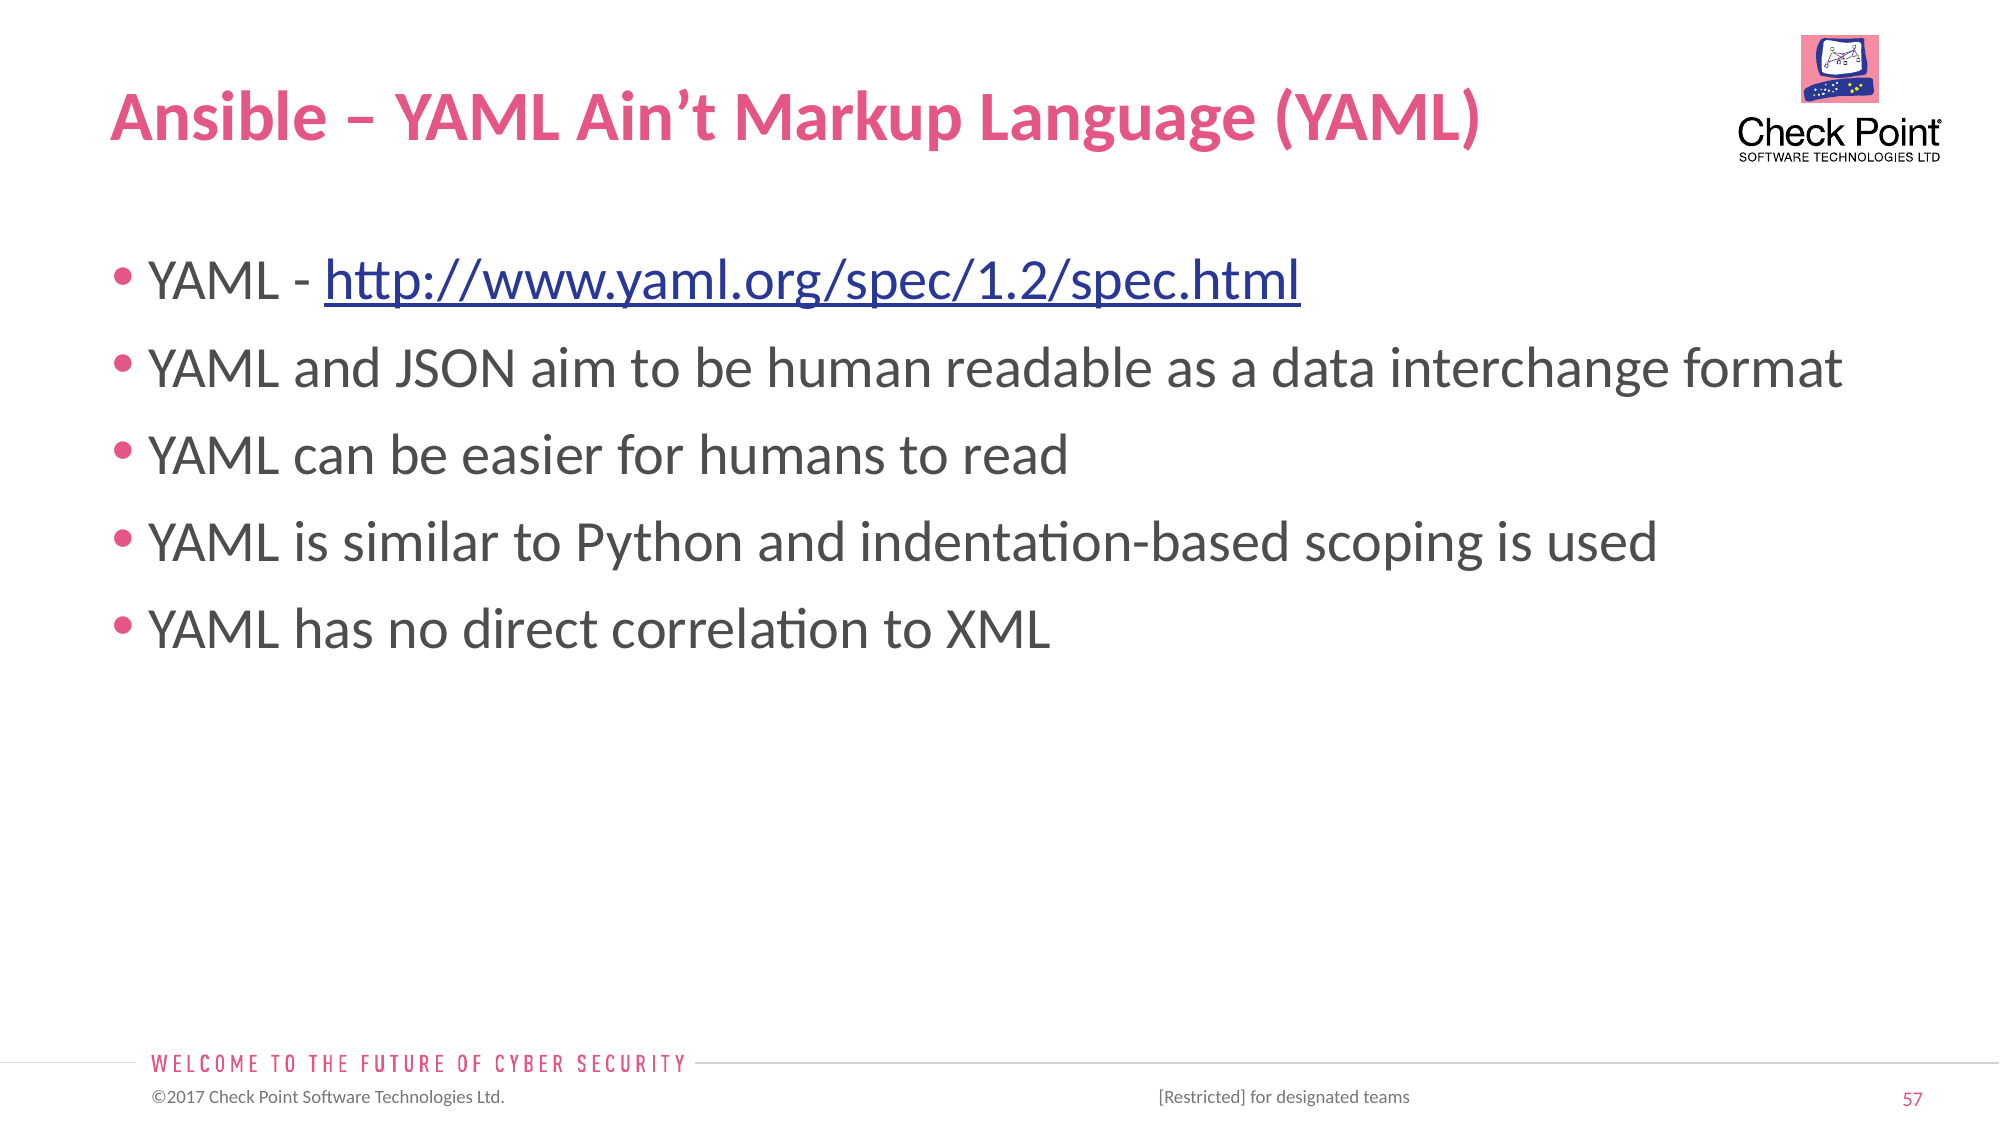

# Ansible – YAML Ain’t Markup Language (YAML)
YAML - http://www.yaml.org/spec/1.2/spec.html
YAML and JSON aim to be human readable as a data interchange format
YAML can be easier for humans to read
YAML is similar to Python and indentation-based scoping is used
YAML has no direct correlation to XML

 [Restricted] for designated teams ​